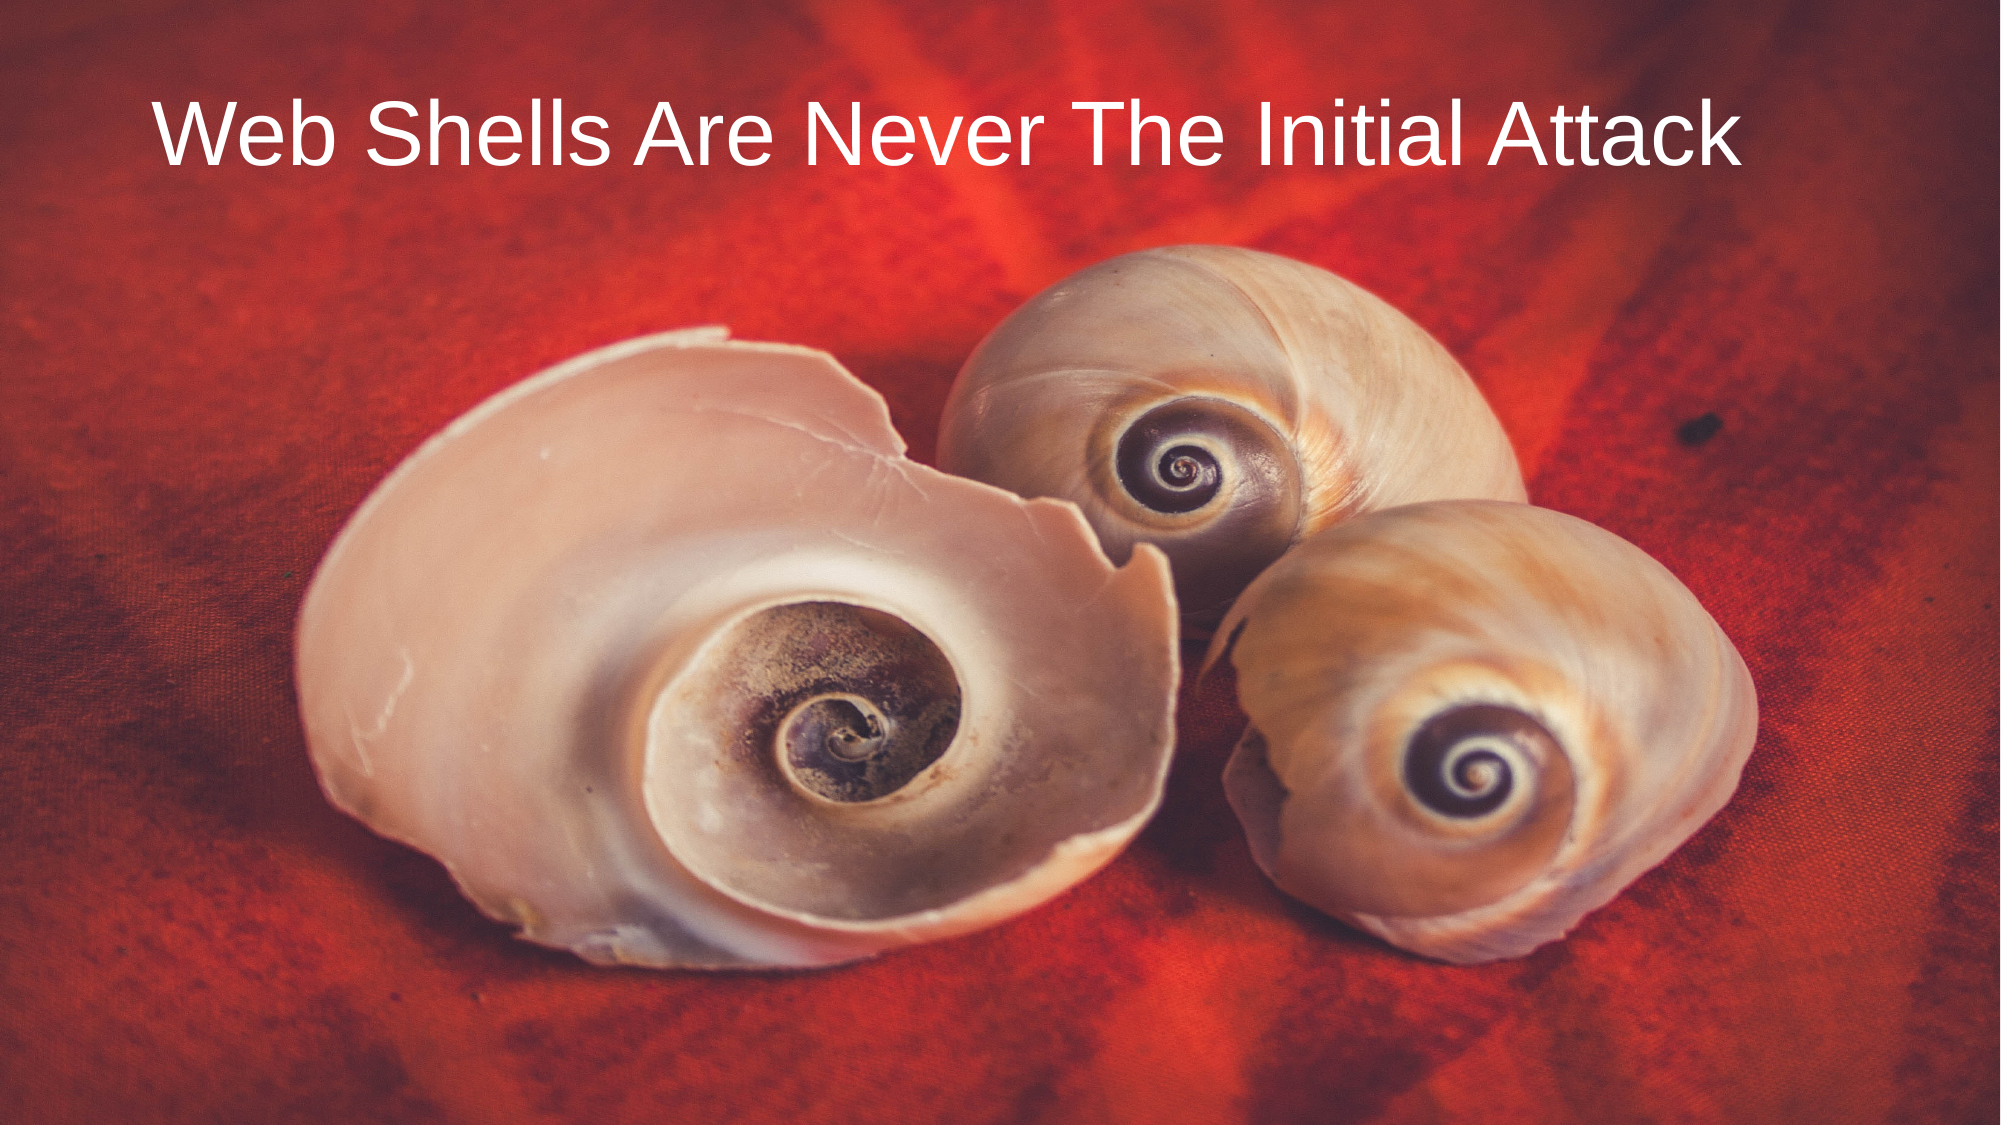

# Web Shells Are Never The Initial Attack